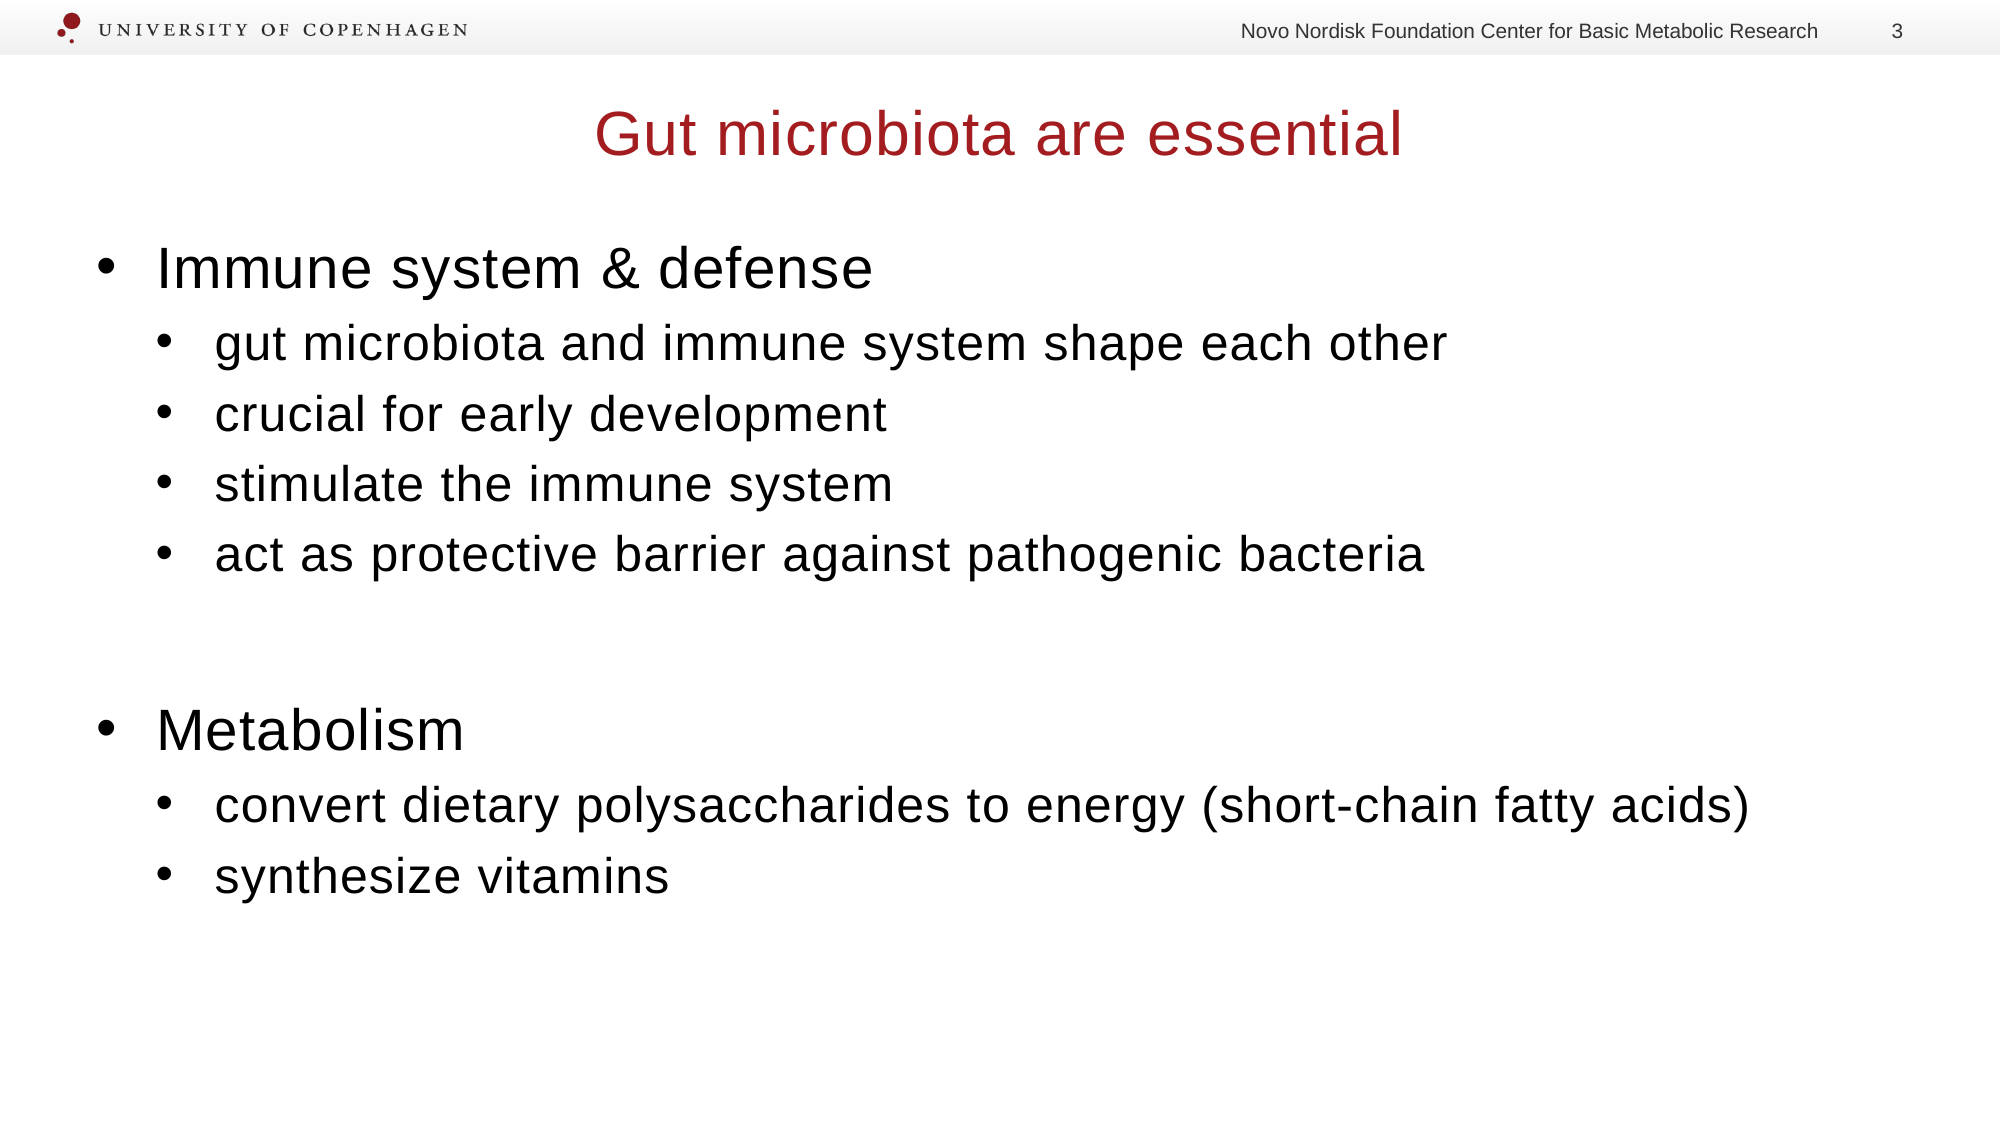

Novo Nordisk Foundation Center for Basic Metabolic Research
3
# Gut microbiota are essential
Immune system & defense
gut microbiota and immune system shape each other
crucial for early development
stimulate the immune system
act as protective barrier against pathogenic bacteria

Metabolism
convert dietary polysaccharides to energy (short-chain fatty acids)
synthesize vitamins